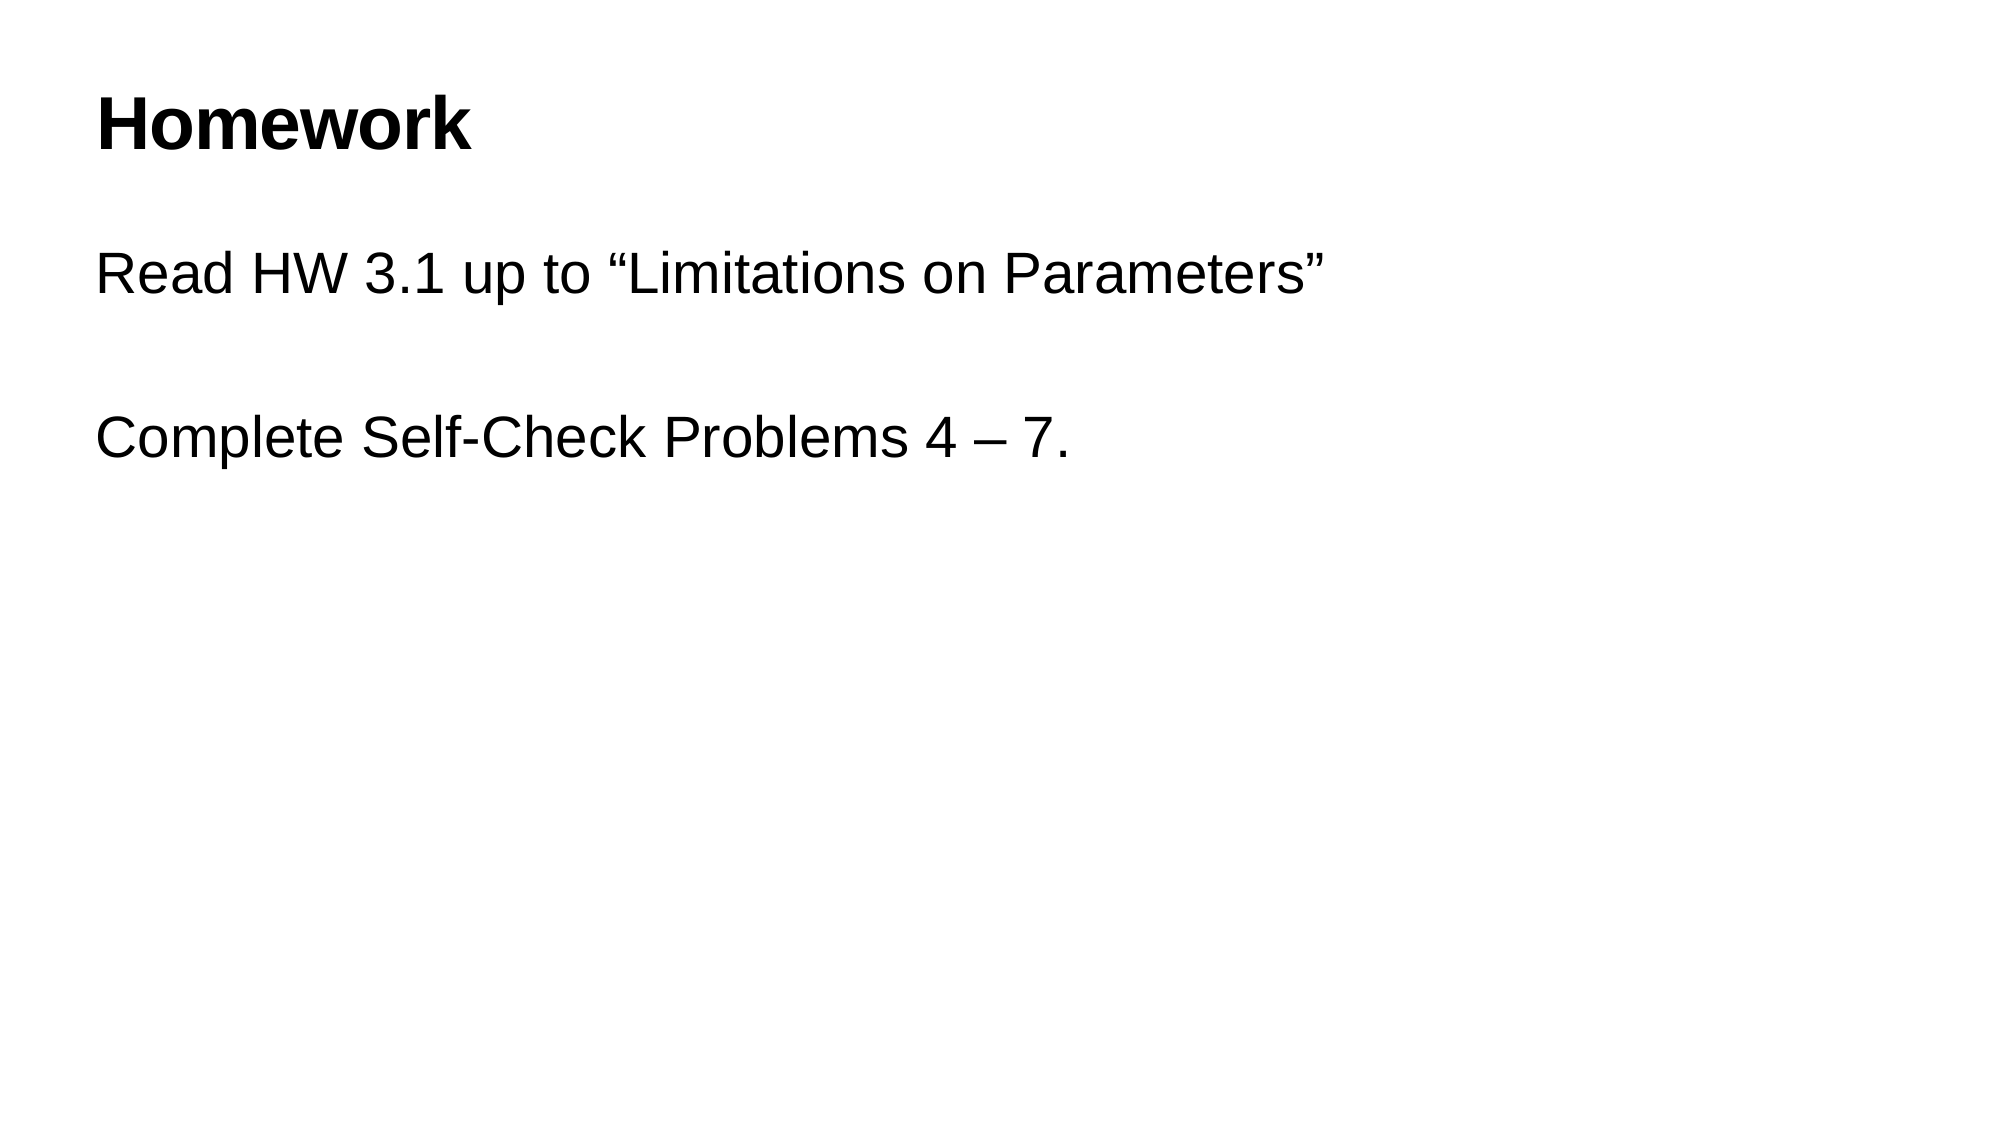

# Homework
Read HW 3.1 up to “Limitations on Parameters”

Complete Self-Check Problems 4 – 7.